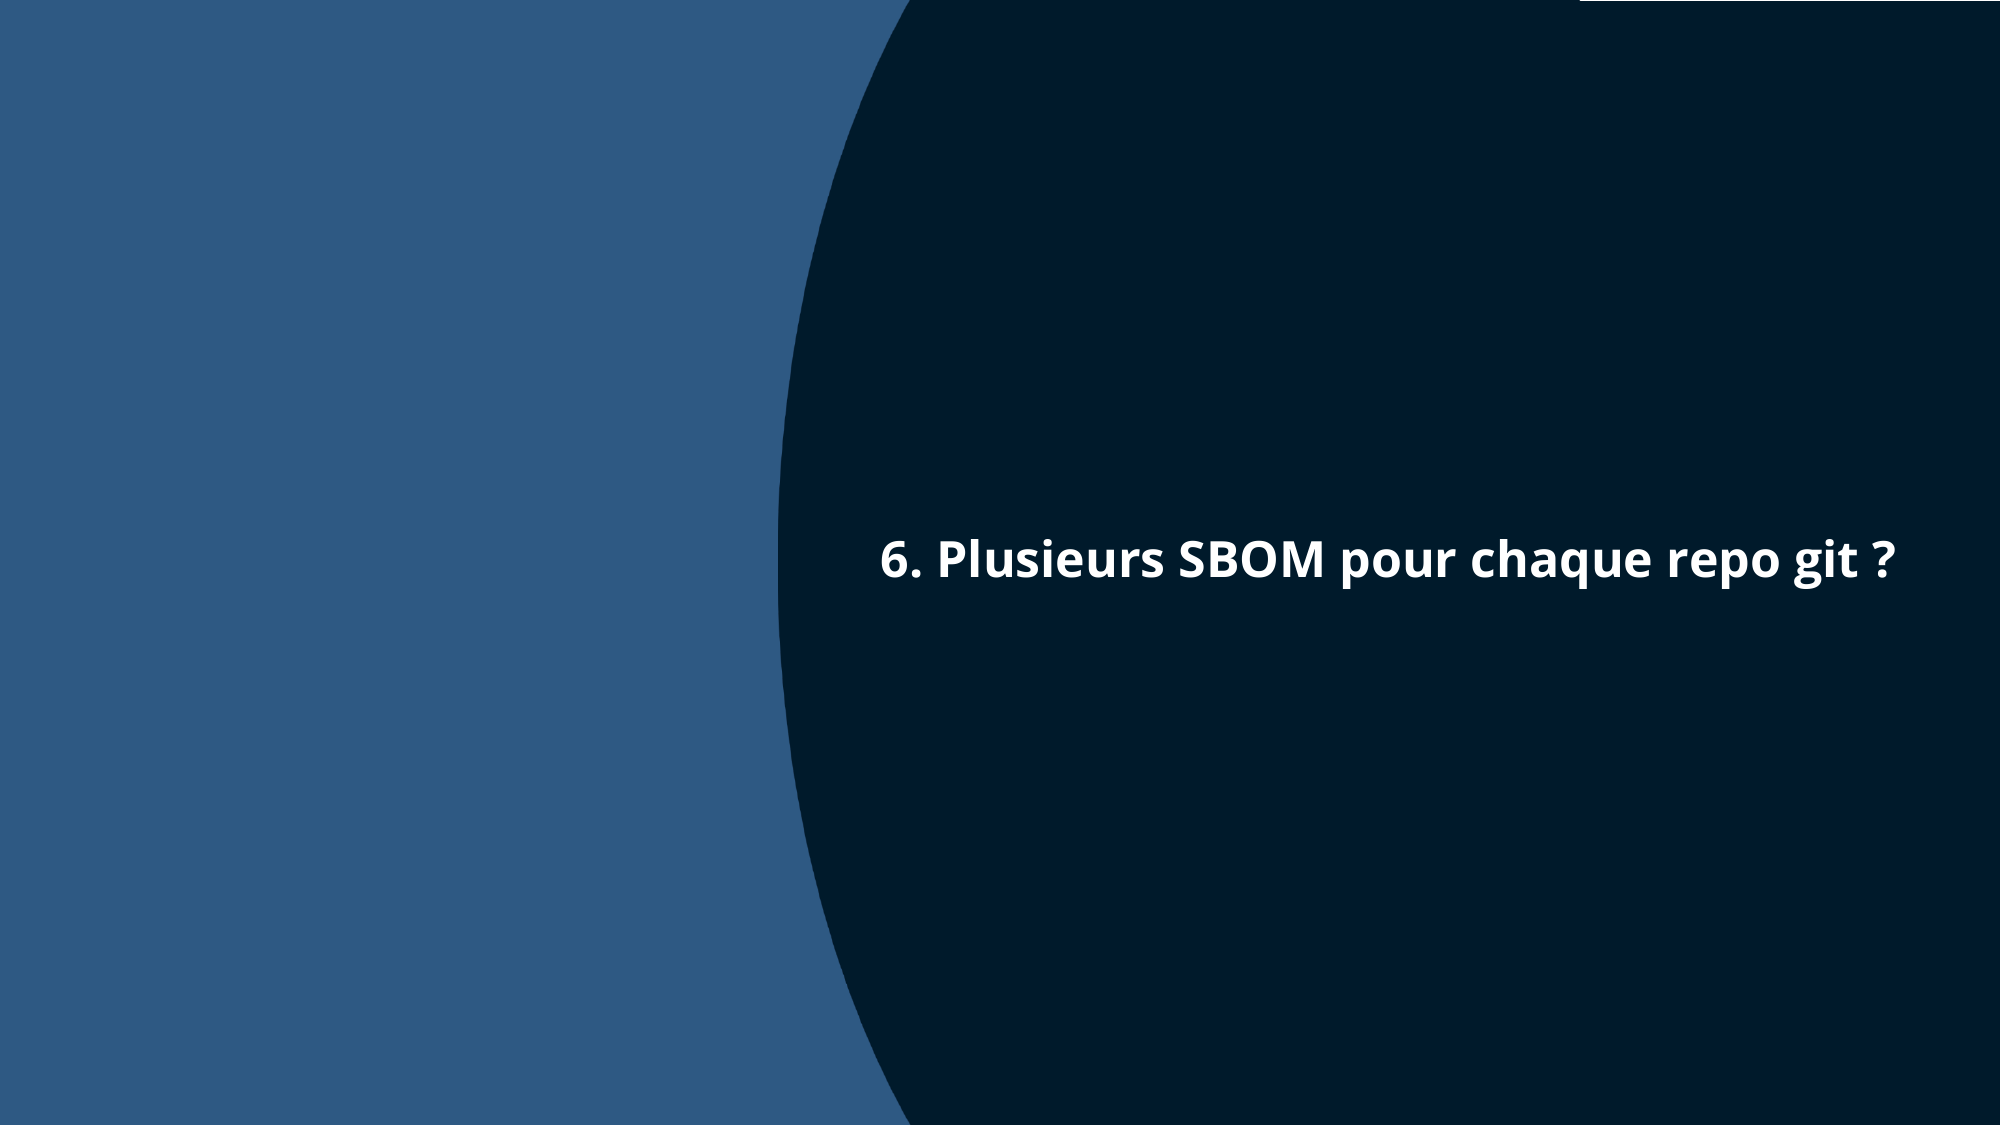

# 6. Plusieurs SBOM pour chaque repo git ?